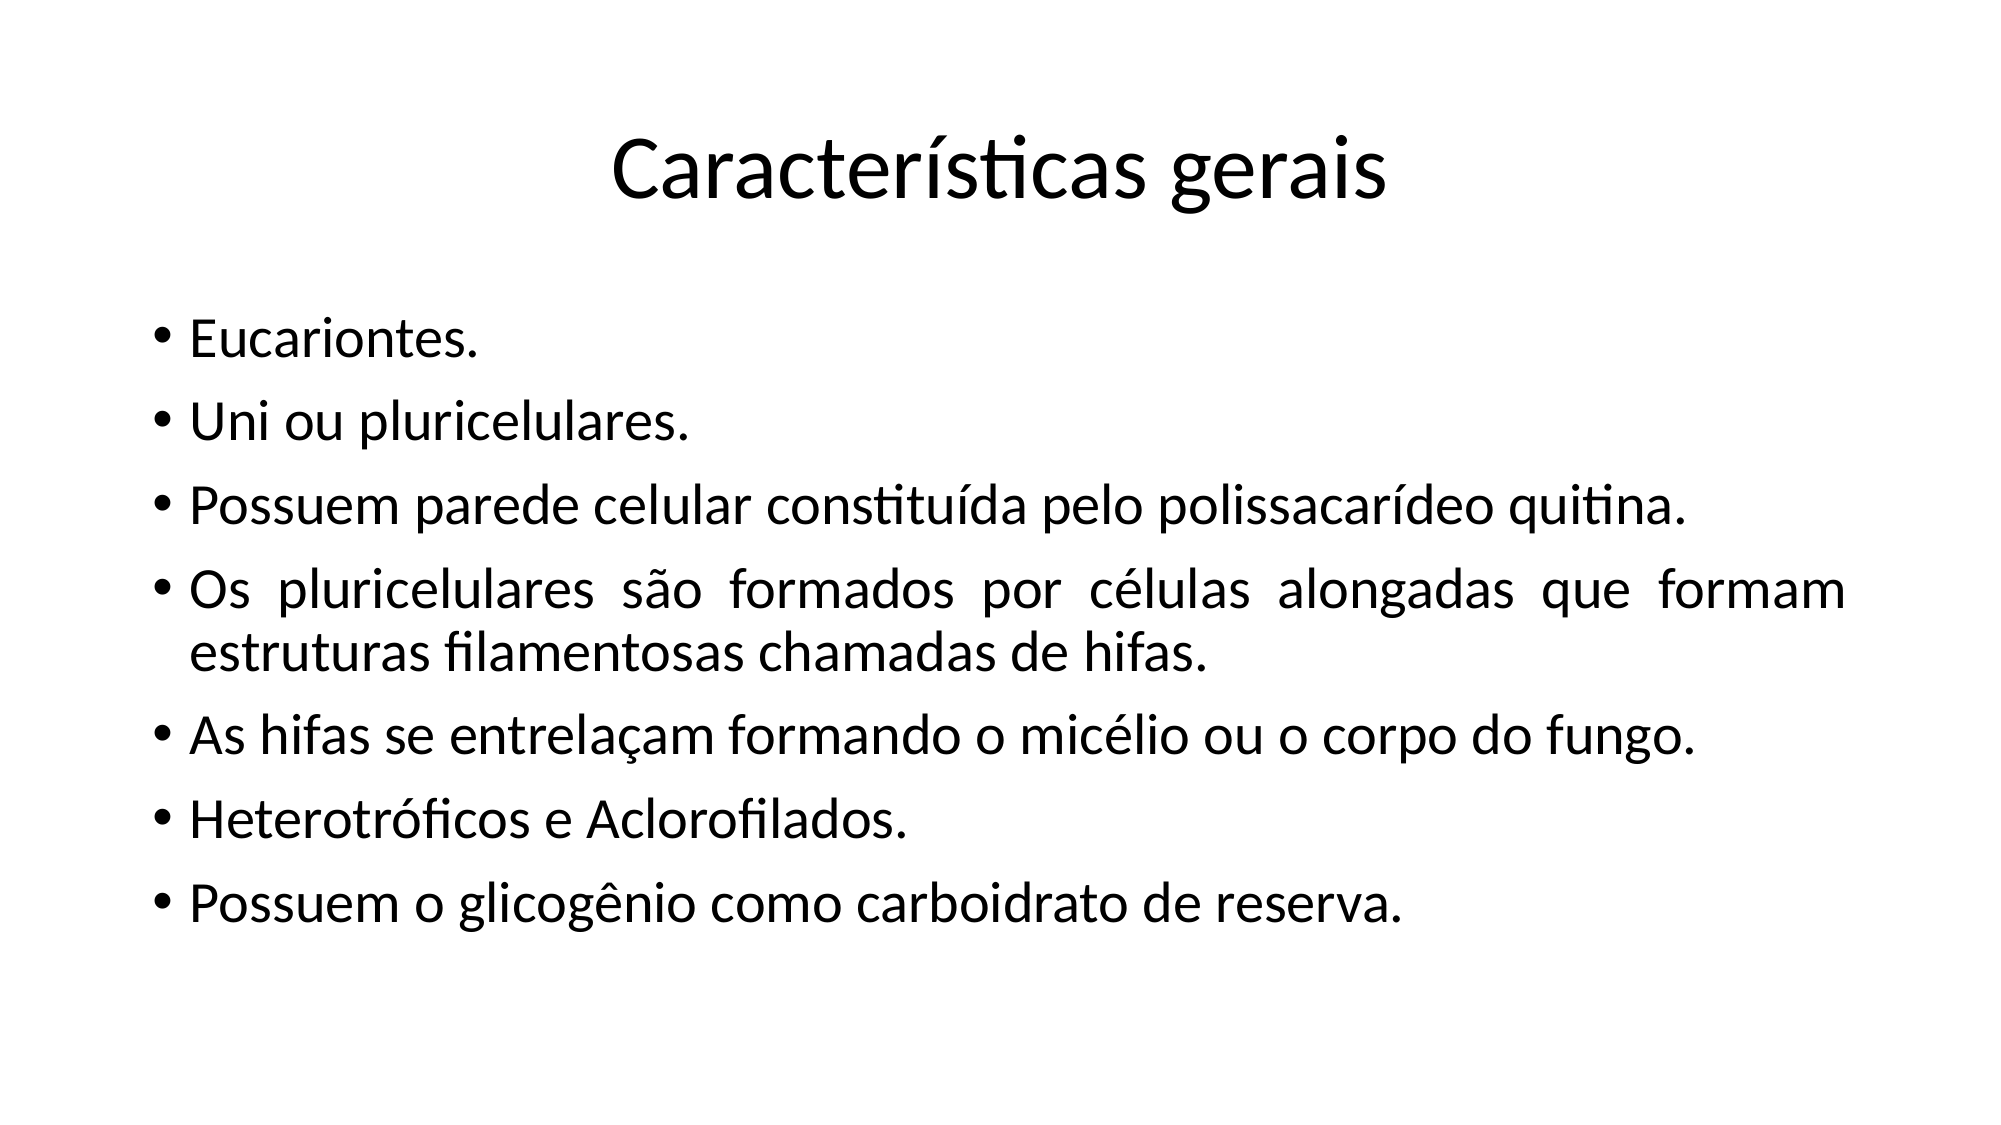

# Características gerais
Eucariontes.
Uni ou pluricelulares.
Possuem parede celular constituída pelo polissacarídeo quitina.
Os pluricelulares são formados por células alongadas que formam estruturas filamentosas chamadas de hifas.
As hifas se entrelaçam formando o micélio ou o corpo do fungo.
Heterotróficos e Aclorofilados.
Possuem o glicogênio como carboidrato de reserva.